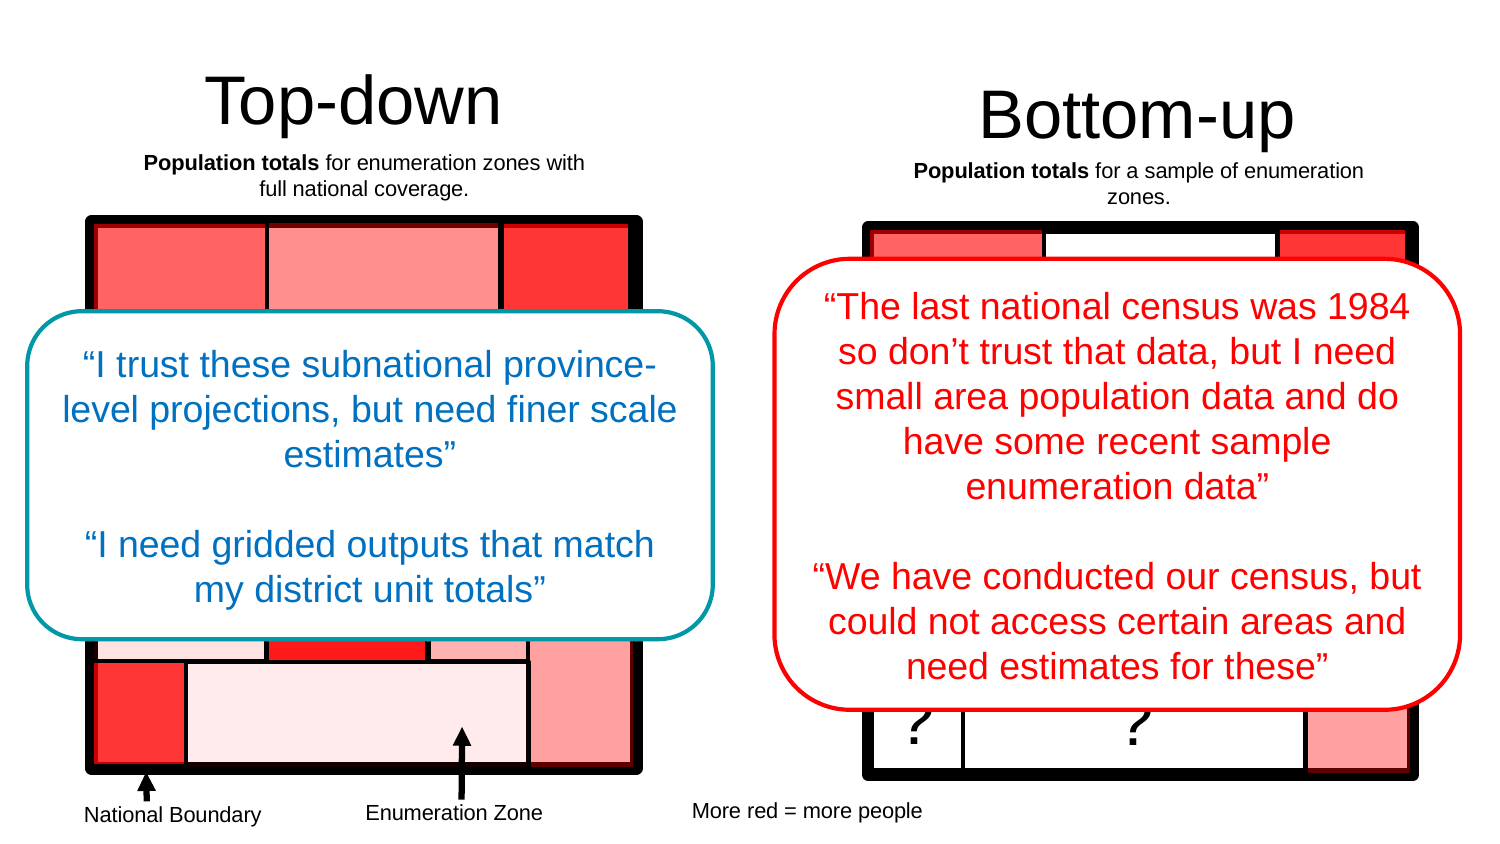

Top-down
Bottom-up
Population totals for enumeration zones with full national coverage.
Population totals for a sample of enumeration zones.

“The last national census was 1984 so don’t trust that data, but I need small area population data and do have some recent sample enumeration data”

“We have conducted our census, but could not access certain areas and need estimates for these”
?
“I trust these subnational province-level projections, but need finer scale estimates”

“I need gridded outputs that match my district unit totals”

?
?

?
?
?

?

?

?
?
More red = more people
Enumeration Zone
National Boundary